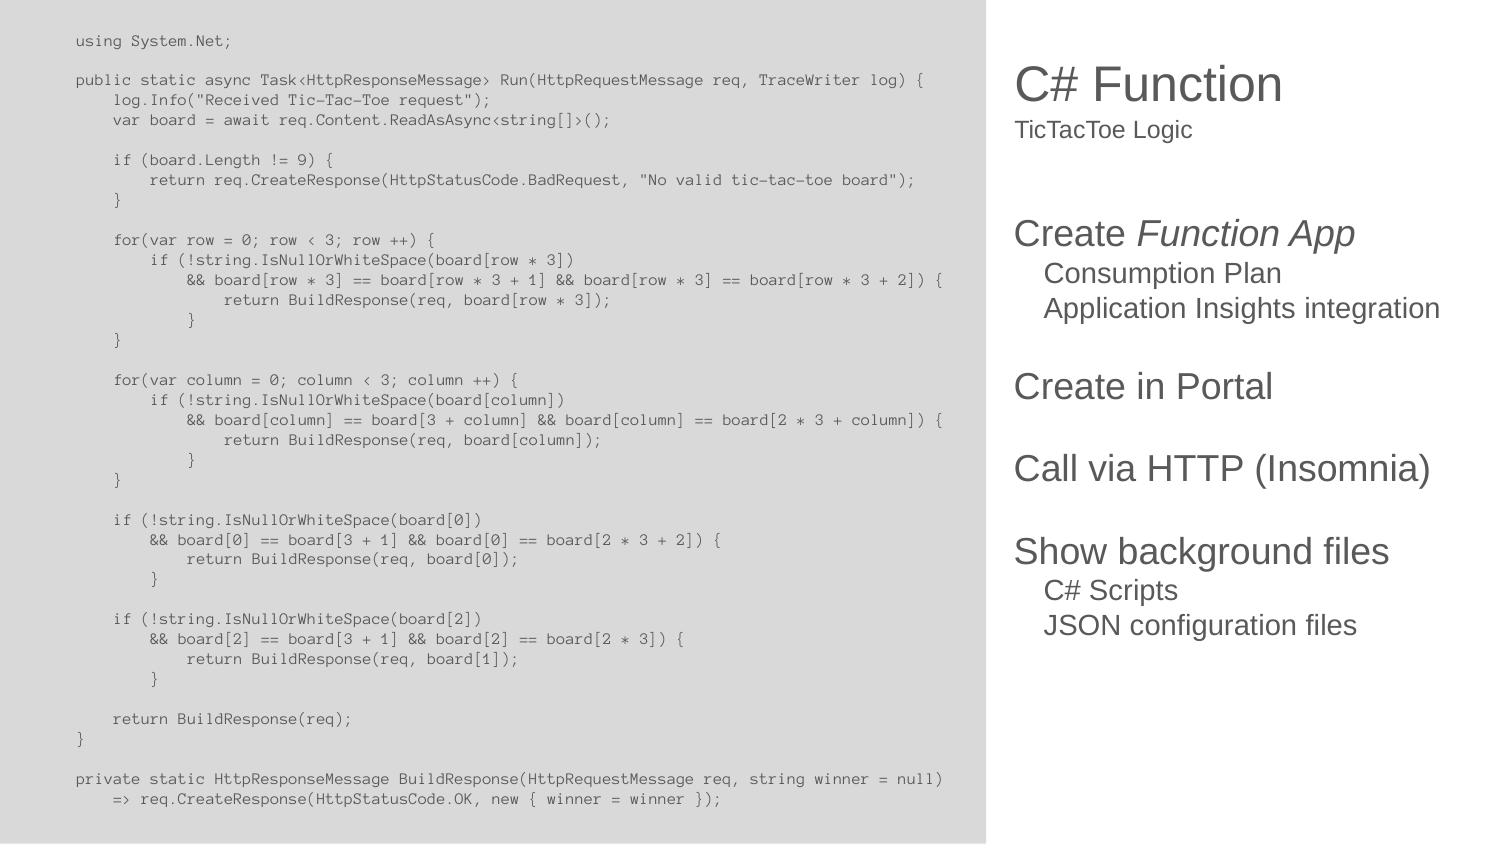

using System.Net;

public static async Task<HttpResponseMessage> Run(HttpRequestMessage req, TraceWriter log) {
    log.Info("Received Tic-Tac-Toe request");
    var board = await req.Content.ReadAsAsync<string[]>();

    if (board.Length != 9) {
        return req.CreateResponse(HttpStatusCode.BadRequest, "No valid tic-tac-toe board");
    }

    for(var row = 0; row < 3; row ++) {
        if (!string.IsNullOrWhiteSpace(board[row * 3])
            && board[row * 3] == board[row * 3 + 1] && board[row * 3] == board[row * 3 + 2]) {
                return BuildResponse(req, board[row * 3]);
            }
    }

    for(var column = 0; column < 3; column ++) {
        if (!string.IsNullOrWhiteSpace(board[column])
            && board[column] == board[3 + column] && board[column] == board[2 * 3 + column]) {
                return BuildResponse(req, board[column]);
            }
    }

    if (!string.IsNullOrWhiteSpace(board[0])
        && board[0] == board[3 + 1] && board[0] == board[2 * 3 + 2]) {
            return BuildResponse(req, board[0]);
        }

    if (!string.IsNullOrWhiteSpace(board[2])
        && board[2] == board[3 + 1] && board[2] == board[2 * 3]) {
            return BuildResponse(req, board[1]);
        }

    return BuildResponse(req);
}

private static HttpResponseMessage BuildResponse(HttpRequestMessage req, string winner = null)
    => req.CreateResponse(HttpStatusCode.OK, new { winner = winner });
# C# Function
TicTacToe Logic
Create Function App
Consumption Plan
Application Insights integration
Create in Portal
Call via HTTP (Insomnia)
Show background files
C# Scripts
JSON configuration files